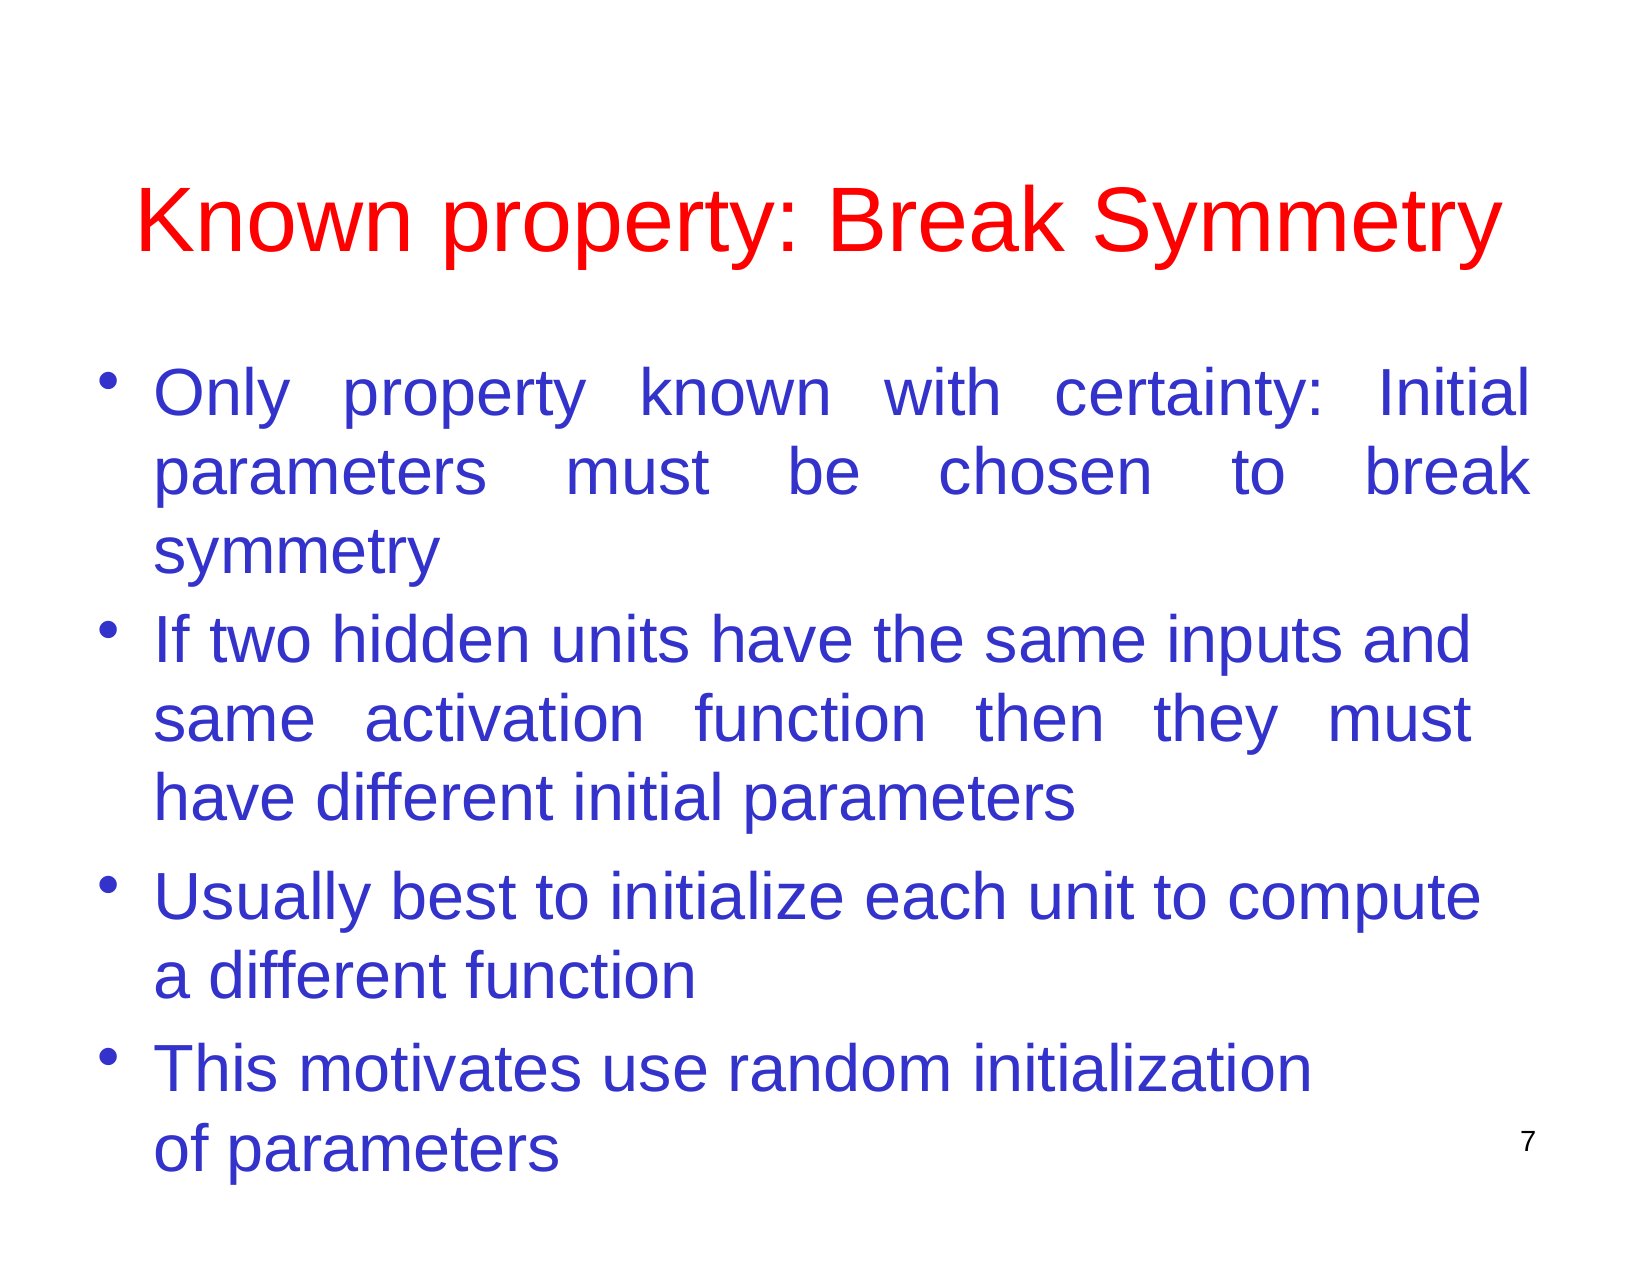

# Known property: Break Symmetry
Only property known with certainty: Initial parameters must be chosen to break symmetry
If two hidden units have the same inputs and same activation function then they must have different initial parameters
Usually best to initialize each unit to compute a different function
This motivates use random initialization of parameters
7